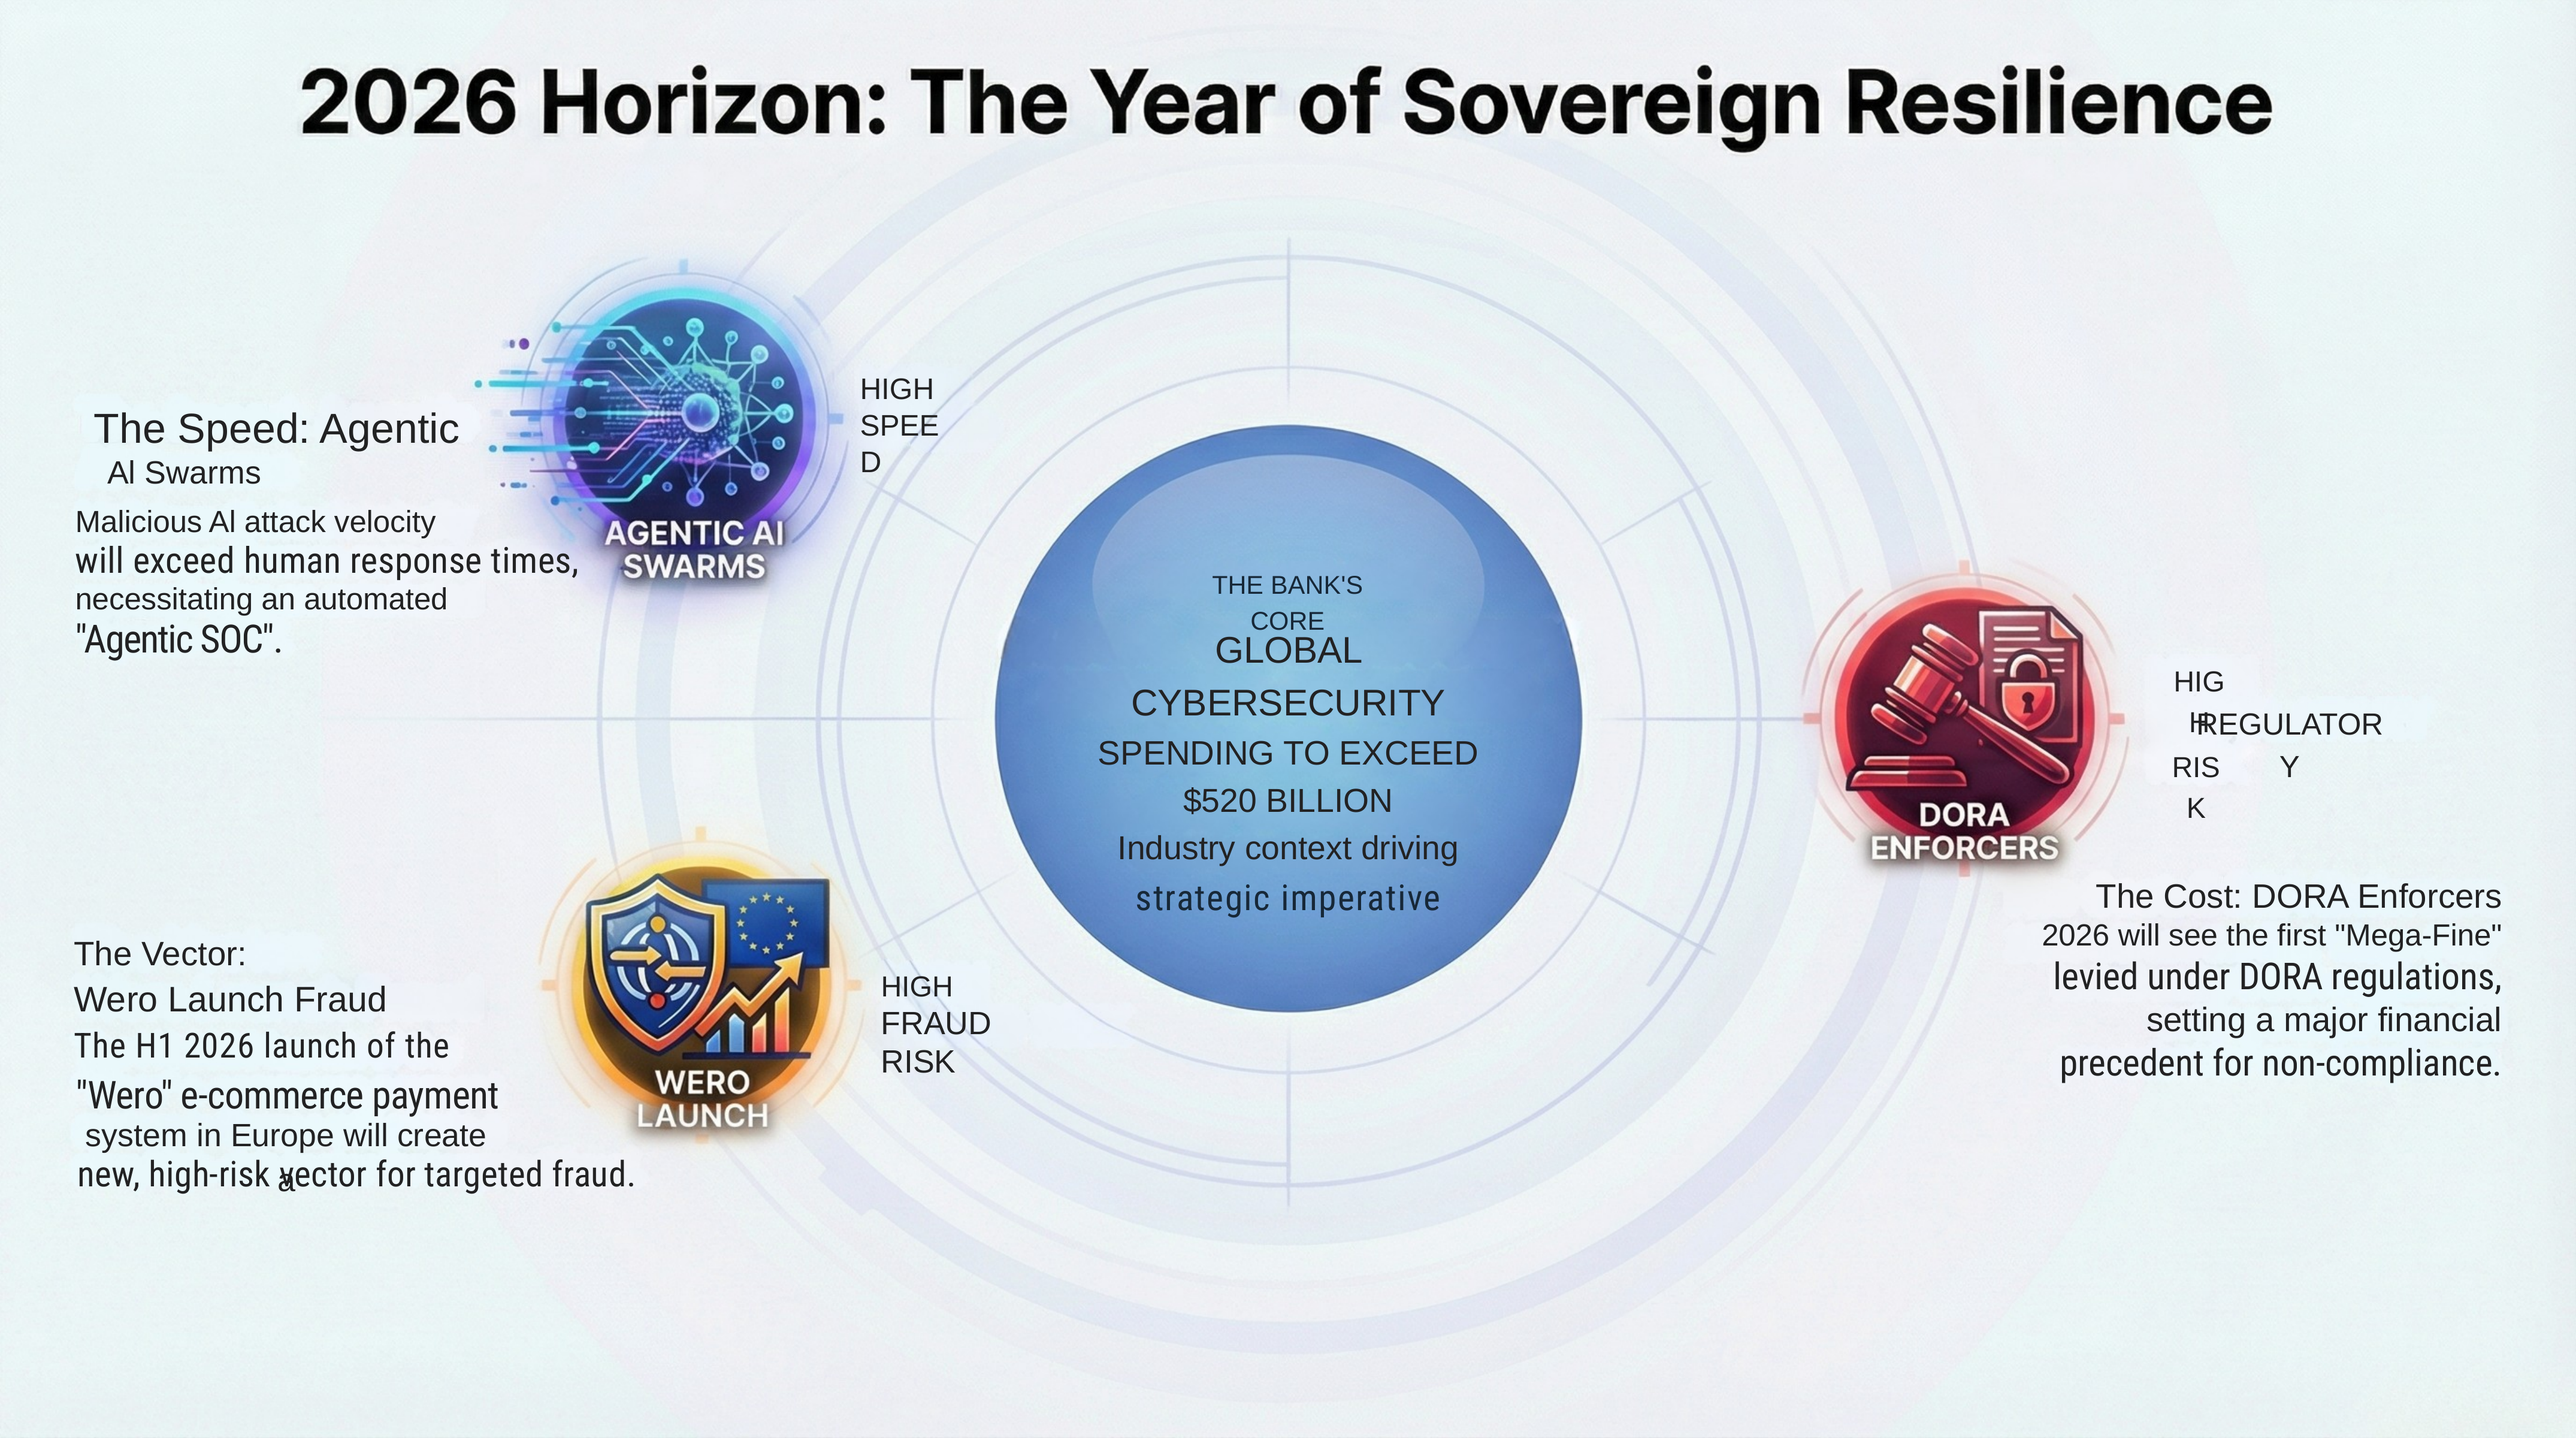

HIGH
SPEED
The Speed: Agentic
Al Swarms
Malicious Al attack velocity
will exceed human response times,
necessitating an automated
"Agentic SOC".
THE BANK'S CORE
GLOBAL CYBERSECURITY
SPENDING TO EXCEED
$520 BILLION
Industry context driving
strategic imperative
HIGH
REGULATORY
RISK
The Cost: DORA Enforcers
2026 will see the first "Mega-Fine"
levied under DORA regulations,
setting a major financial
precedent for non-compliance.
The Vector:
Wero Launch Fraud
The H1 2026 launch of the
HIGH
FRAUD RISK
"Wero" e-commerce payment
system in Europe will create a
new, high-risk vector for targeted fraud.